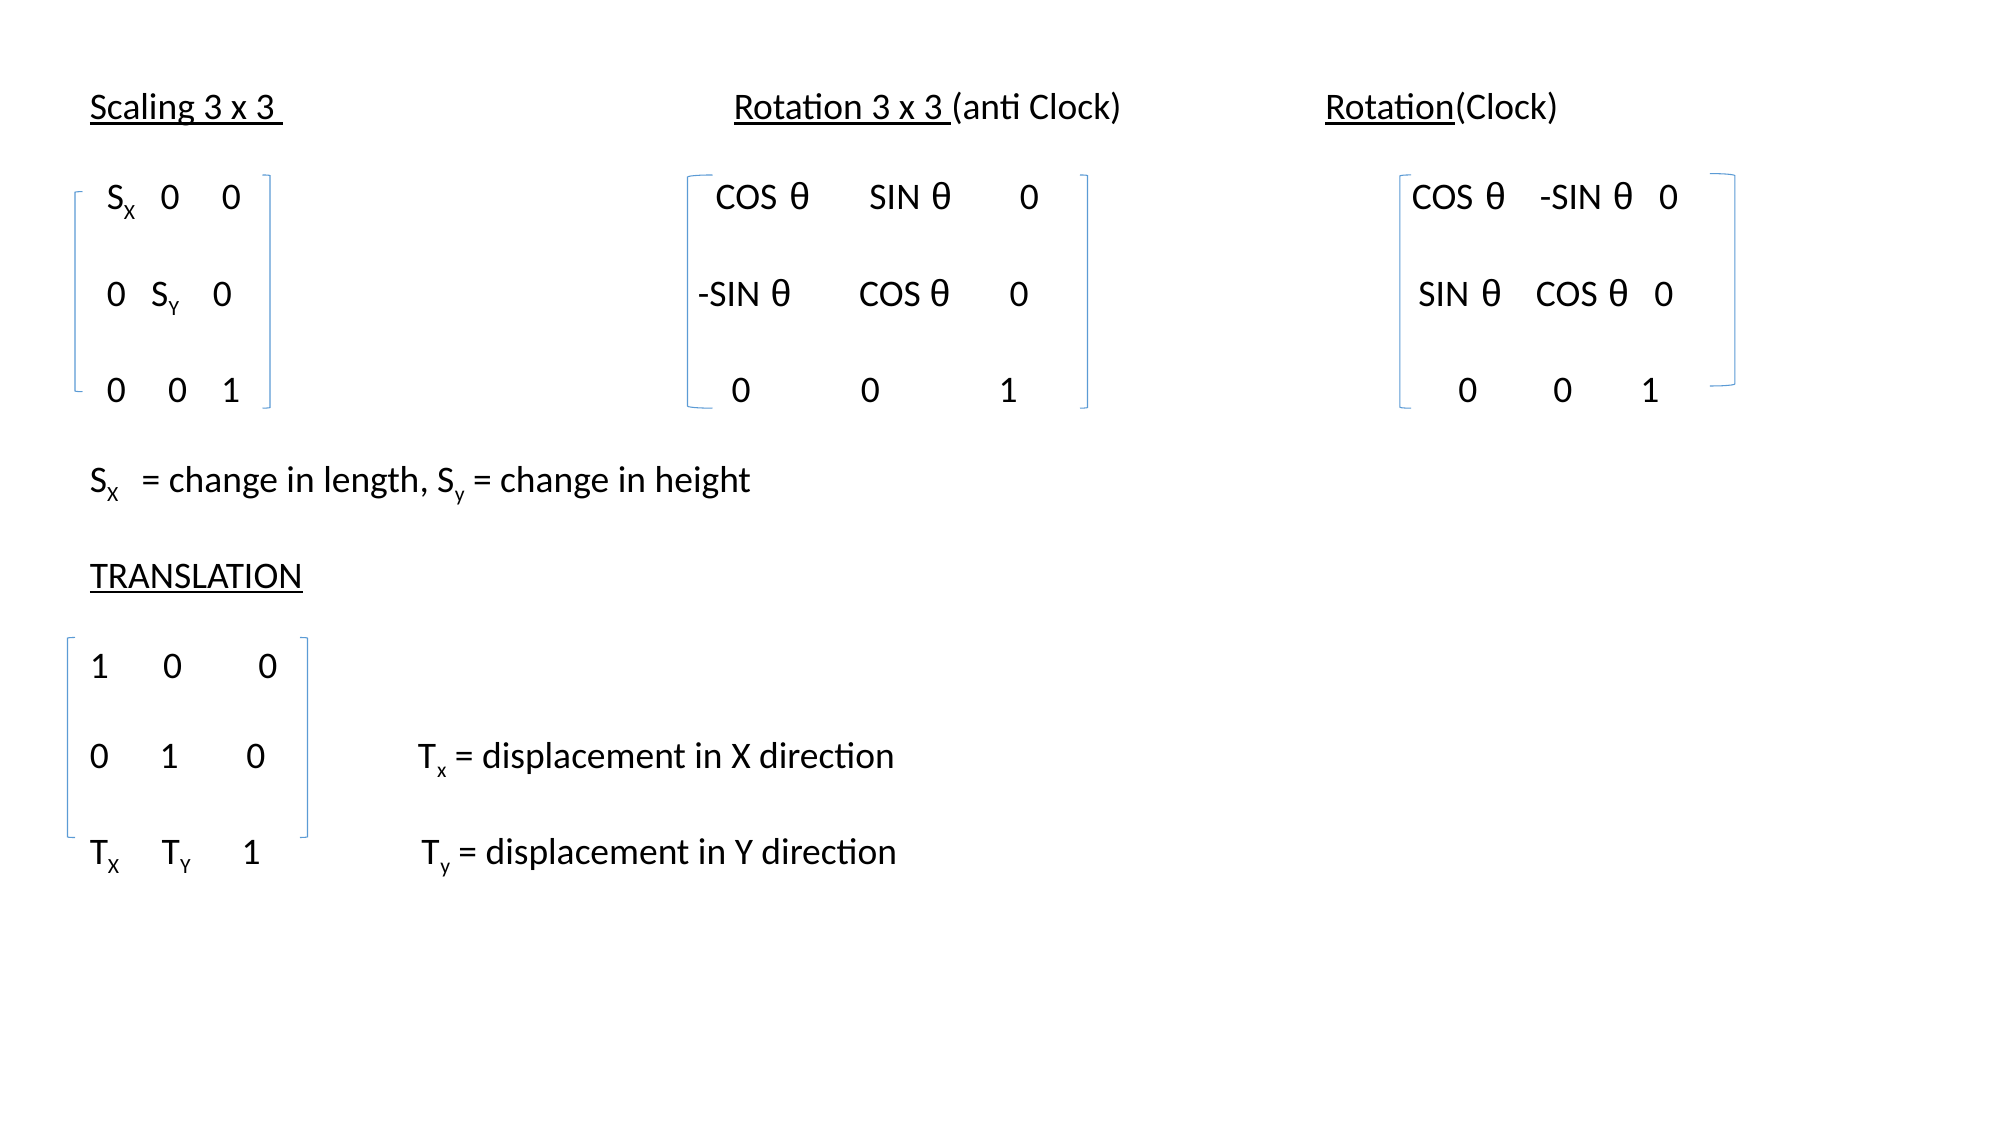

Scaling 3 x 3                                                      Rotation 3 x 3 (anti Clock)                        Rotation(Clock)

  SX   0     0                                                        COS θ       SIN θ        0                                            COS θ    -SIN θ   0

  0   SY    0                                                       -SIN θ        COS θ       0                                              SIN θ    COS θ   0

  0     0    1                                                          0             0              1                                                    0         0        1

SX    = change in length, Sy = change in height

TRANSLATION

  0         0

0      1        0                  Tx = displacement in X direction

TX     TY      1                   Ty = displacement in Y direction